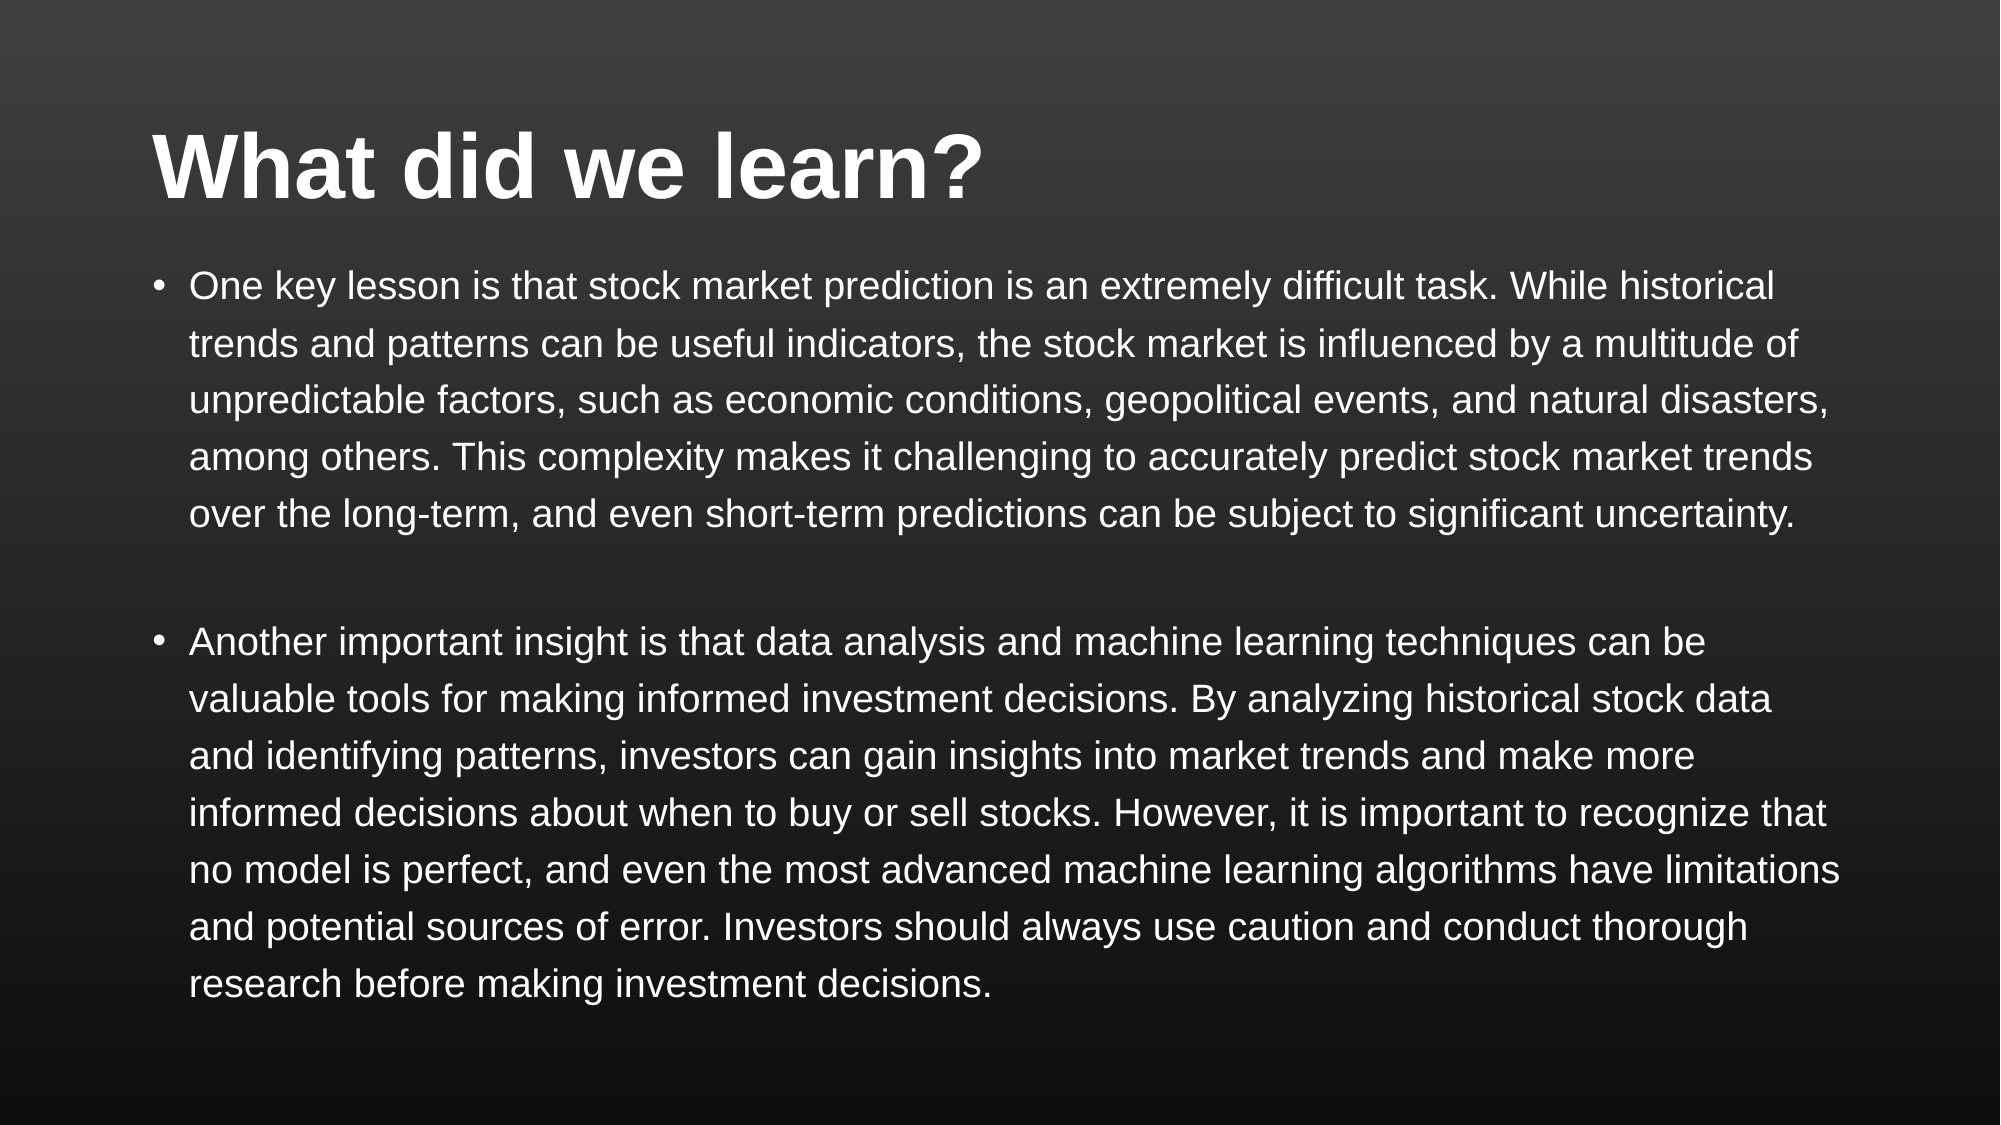

# What did we learn?
One key lesson is that stock market prediction is an extremely difficult task. While historical trends and patterns can be useful indicators, the stock market is influenced by a multitude of unpredictable factors, such as economic conditions, geopolitical events, and natural disasters, among others. This complexity makes it challenging to accurately predict stock market trends over the long-term, and even short-term predictions can be subject to significant uncertainty.

Another important insight is that data analysis and machine learning techniques can be valuable tools for making informed investment decisions. By analyzing historical stock data and identifying patterns, investors can gain insights into market trends and make more informed decisions about when to buy or sell stocks. However, it is important to recognize that no model is perfect, and even the most advanced machine learning algorithms have limitations and potential sources of error. Investors should always use caution and conduct thorough research before making investment decisions.